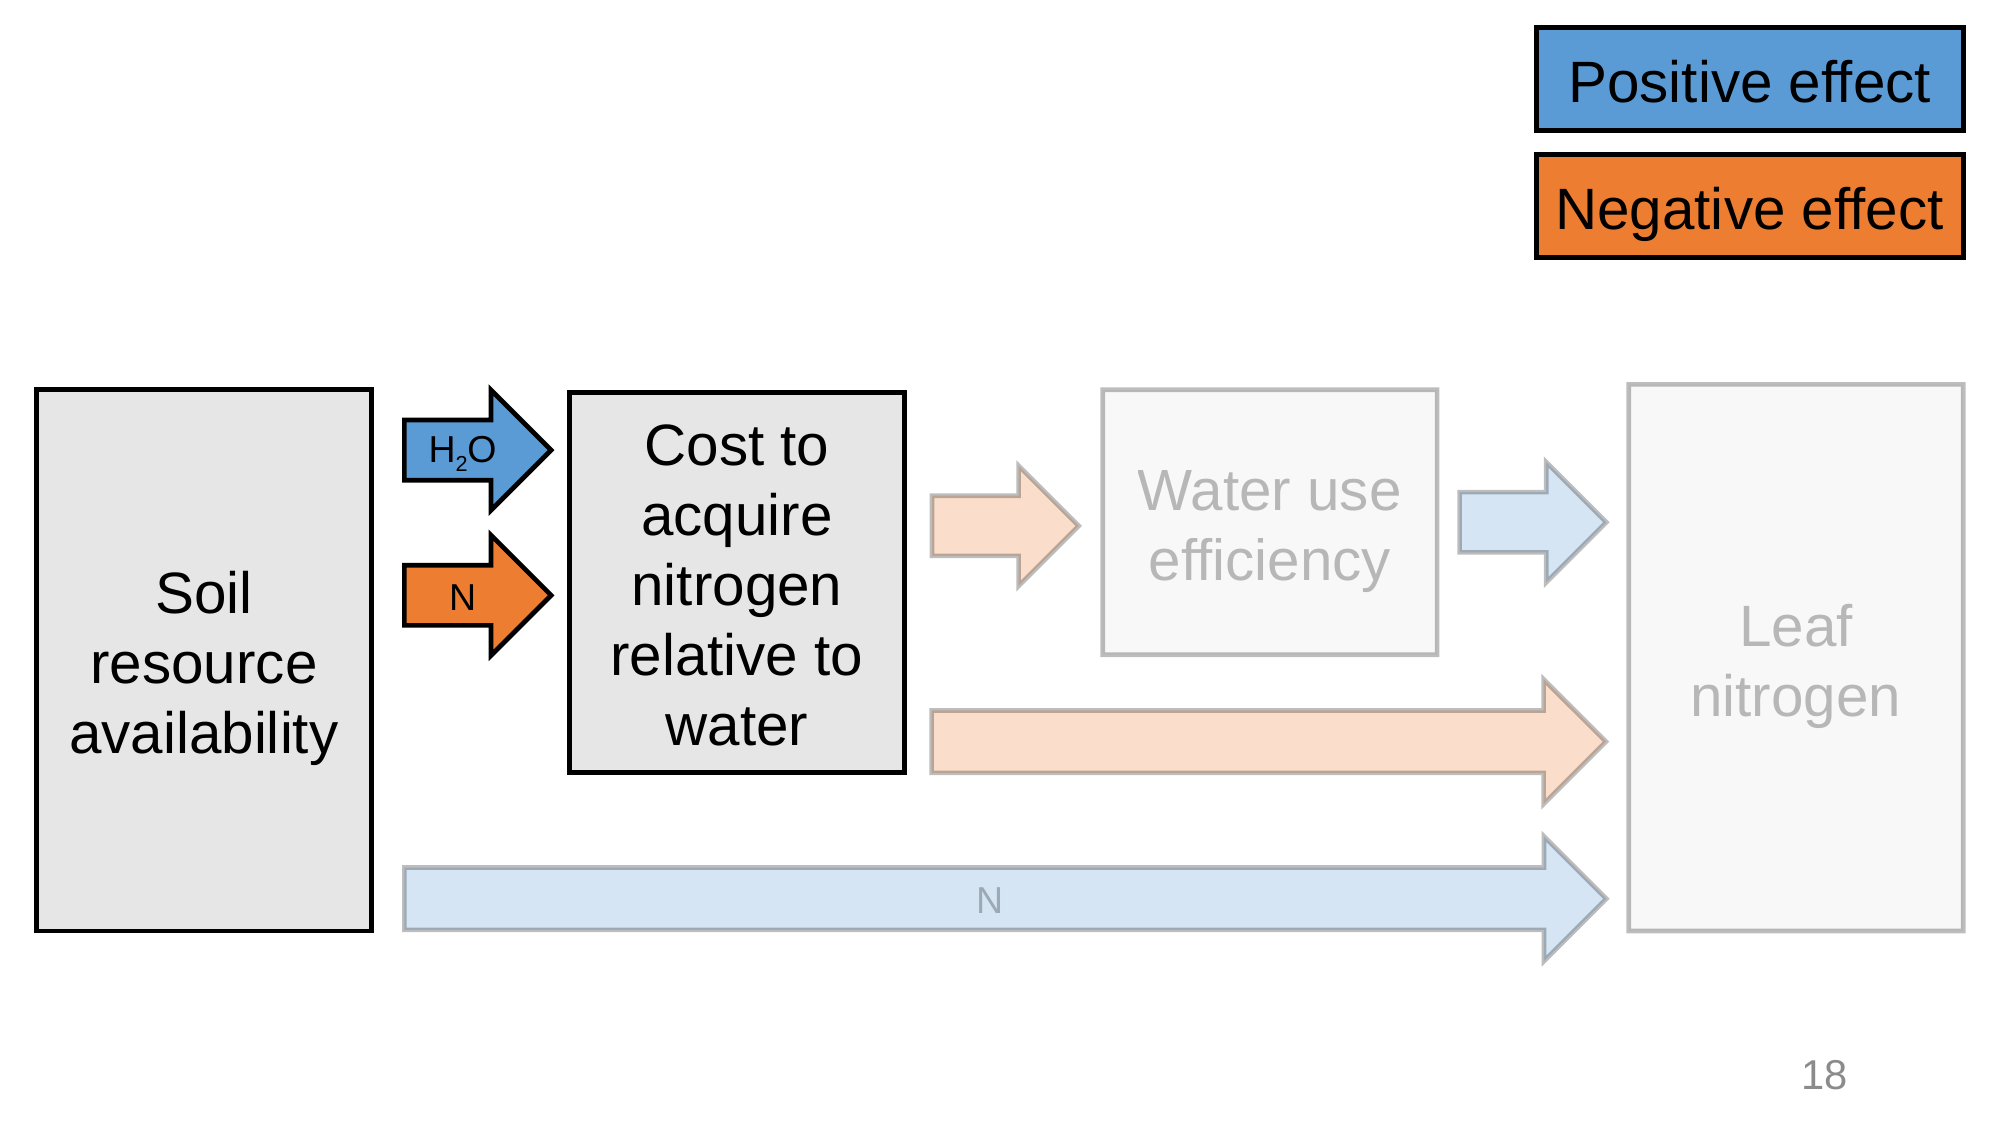

Positive effect
Negative effect
Leaf nitrogen
Soil resource availability
Water use efficiency
H2O
Cost to acquire nitrogen relative to water

N

N
18